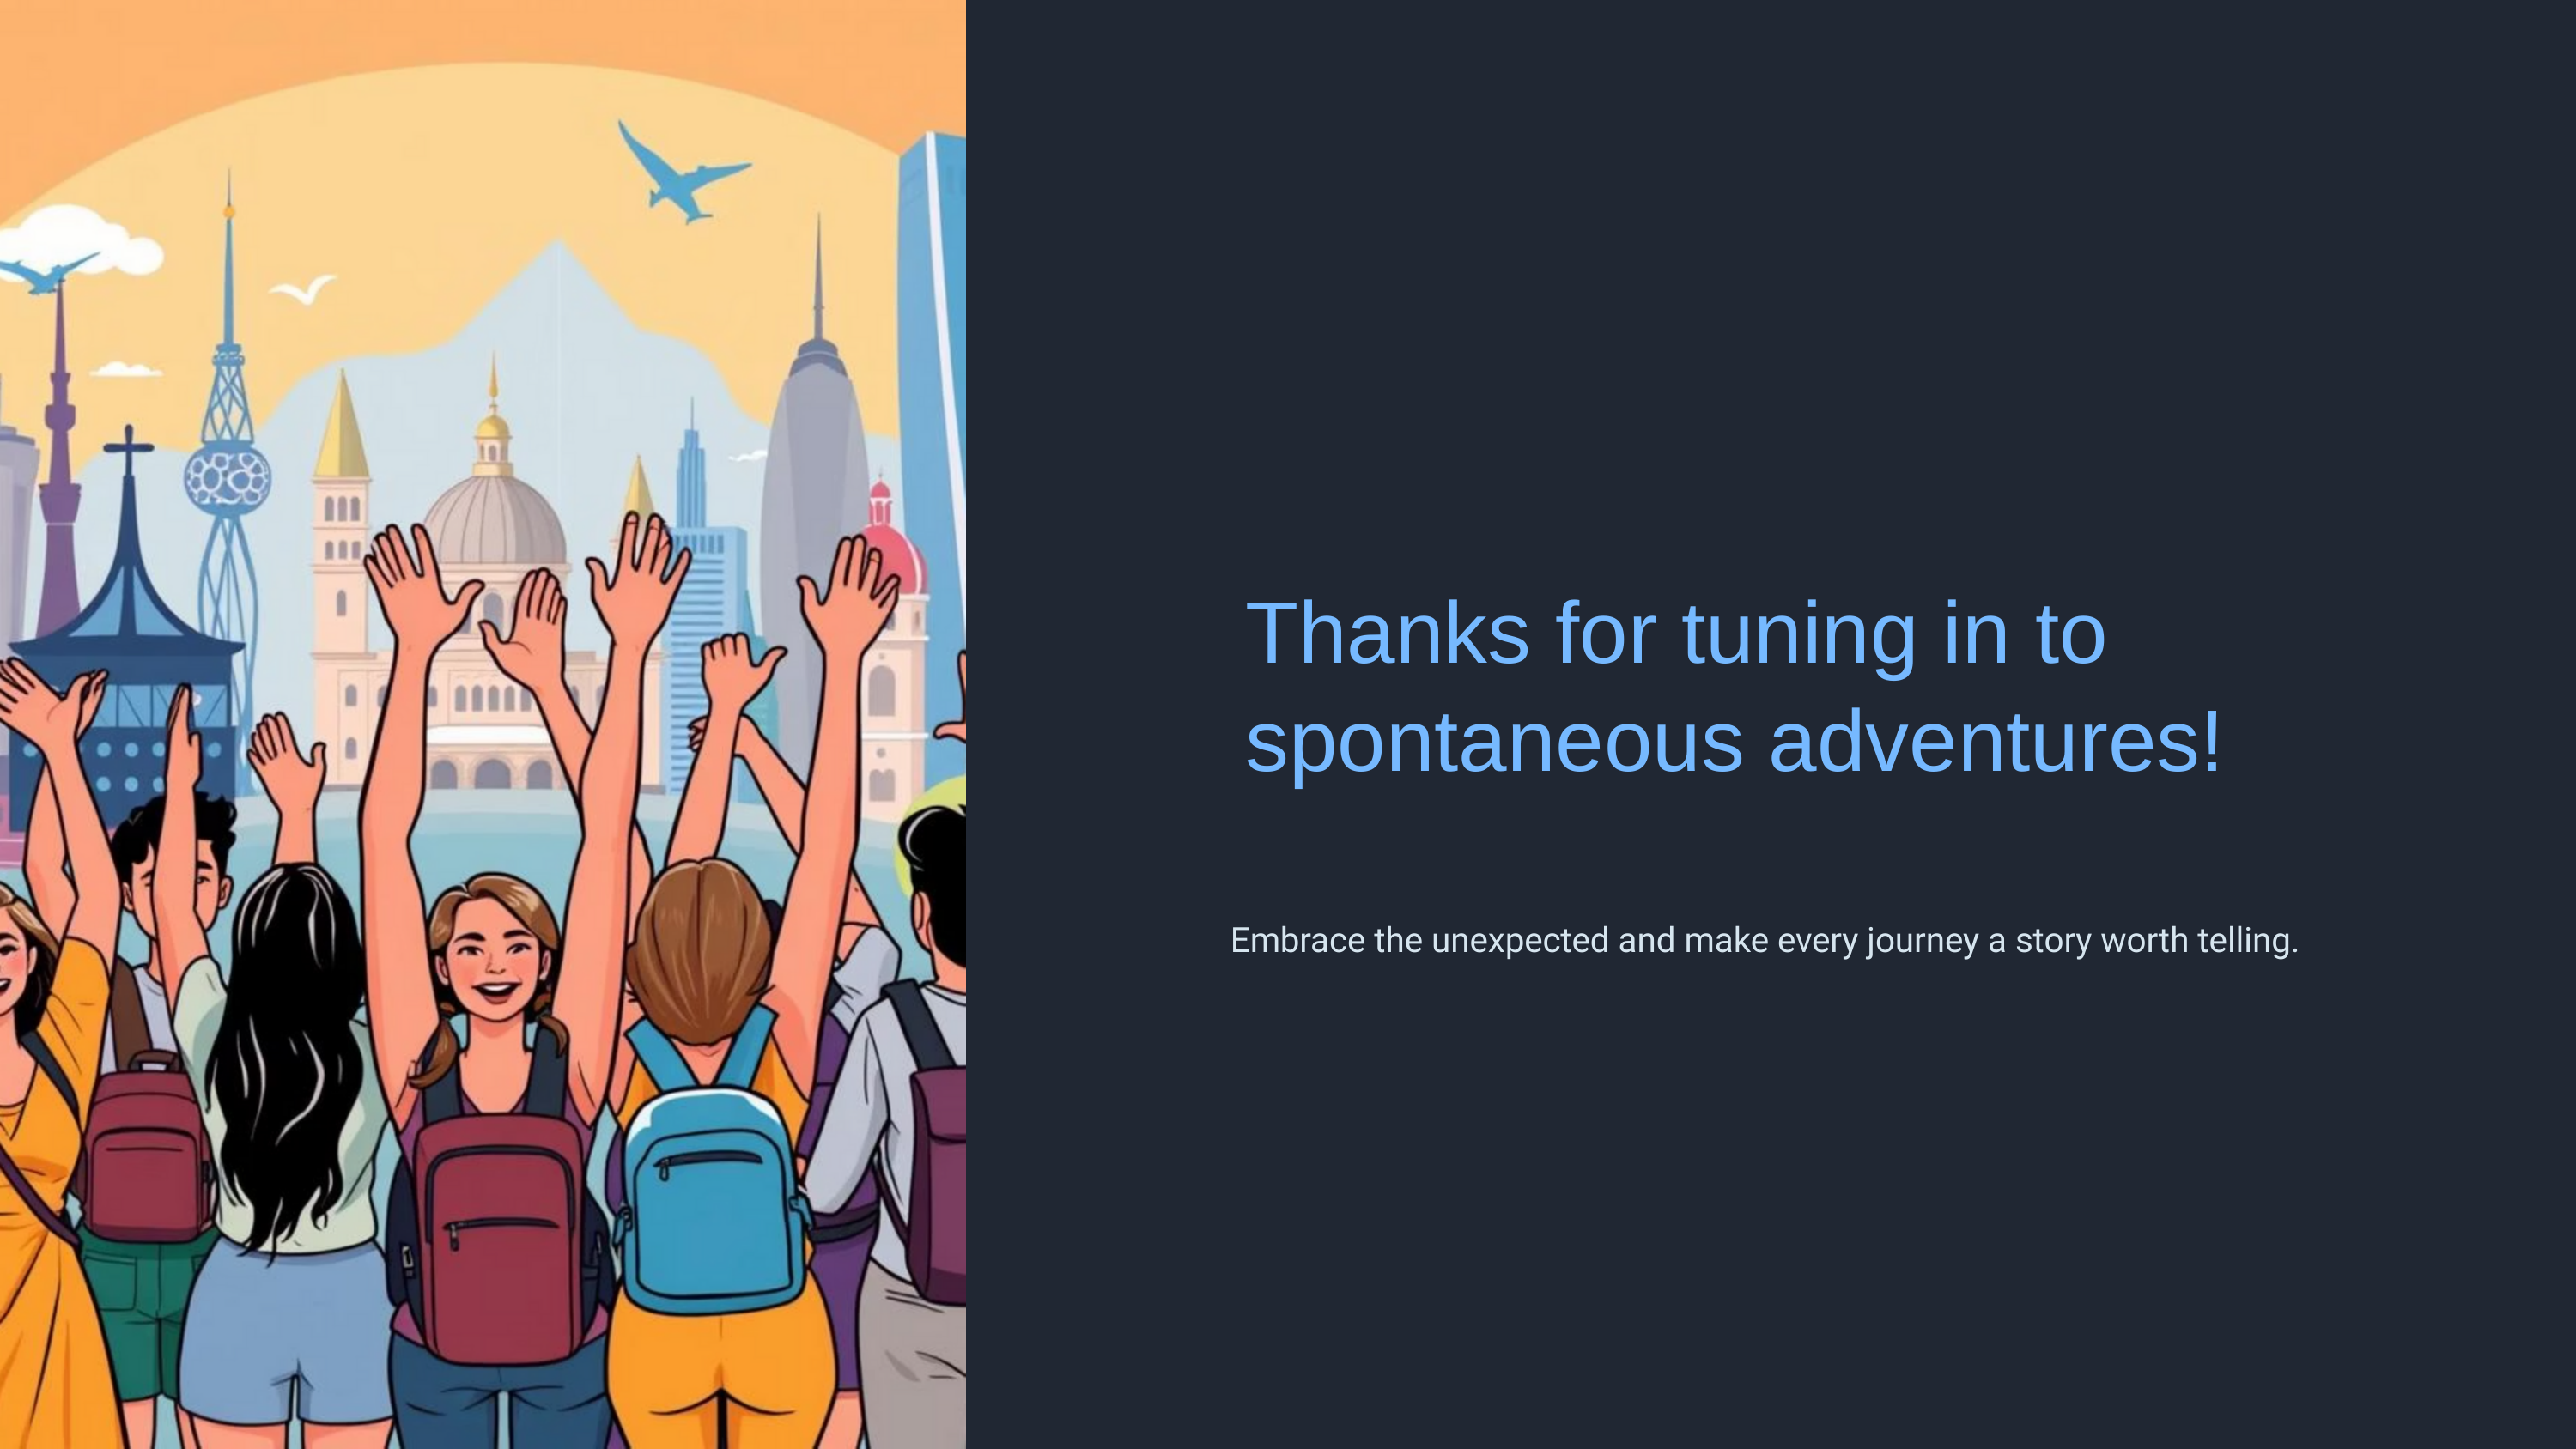

Thanks for tuning in to spontaneous adventures!
Embrace the unexpected and make every journey a story worth telling.